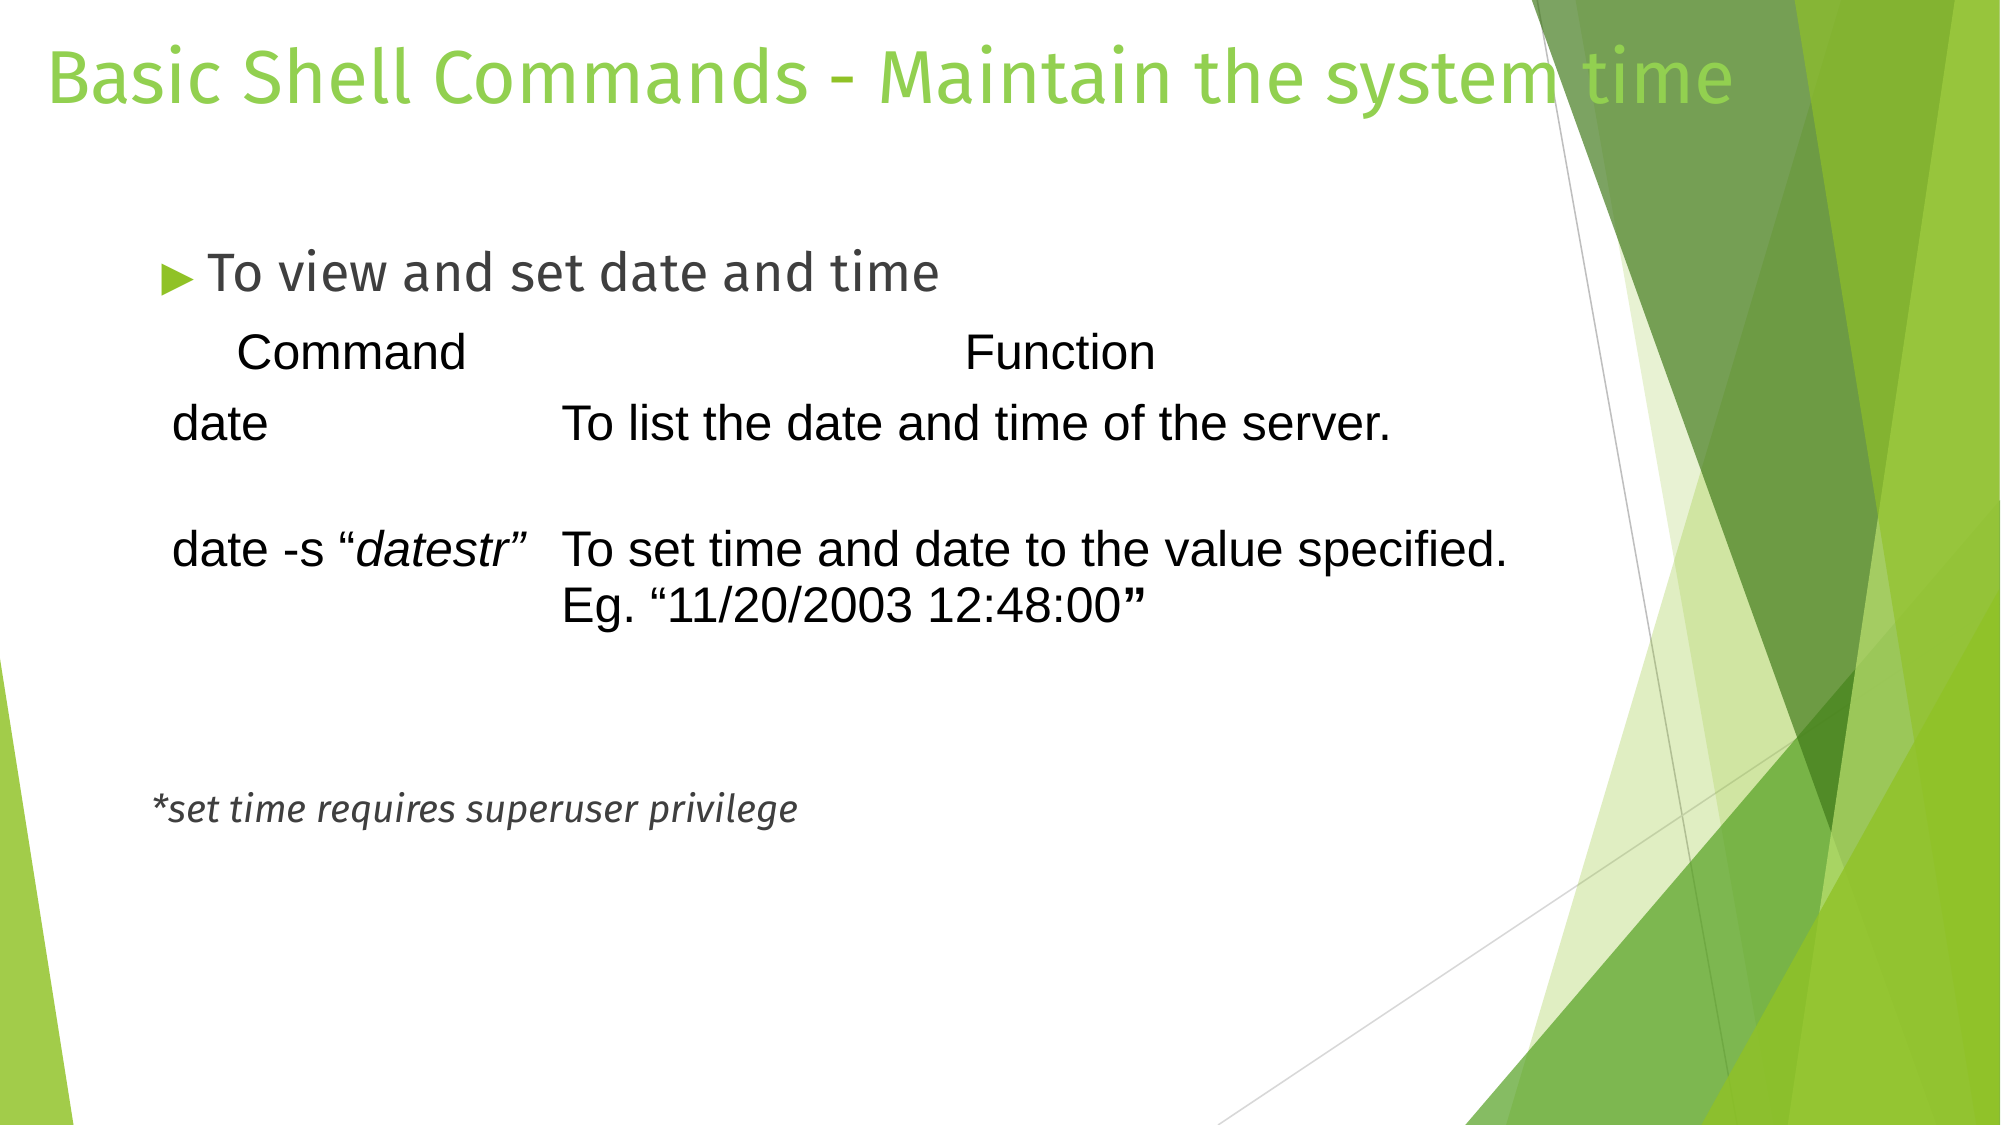

# Basic Shell Commands - Maintain the system time
To view and set date and time

*set time requires superuser privilege

| Command | Function |
| --- | --- |
| date | To list the date and time of the server. |
| date -s “datestr” | To set time and date to the value specified. Eg. “11/20/2003 12:48:00” |